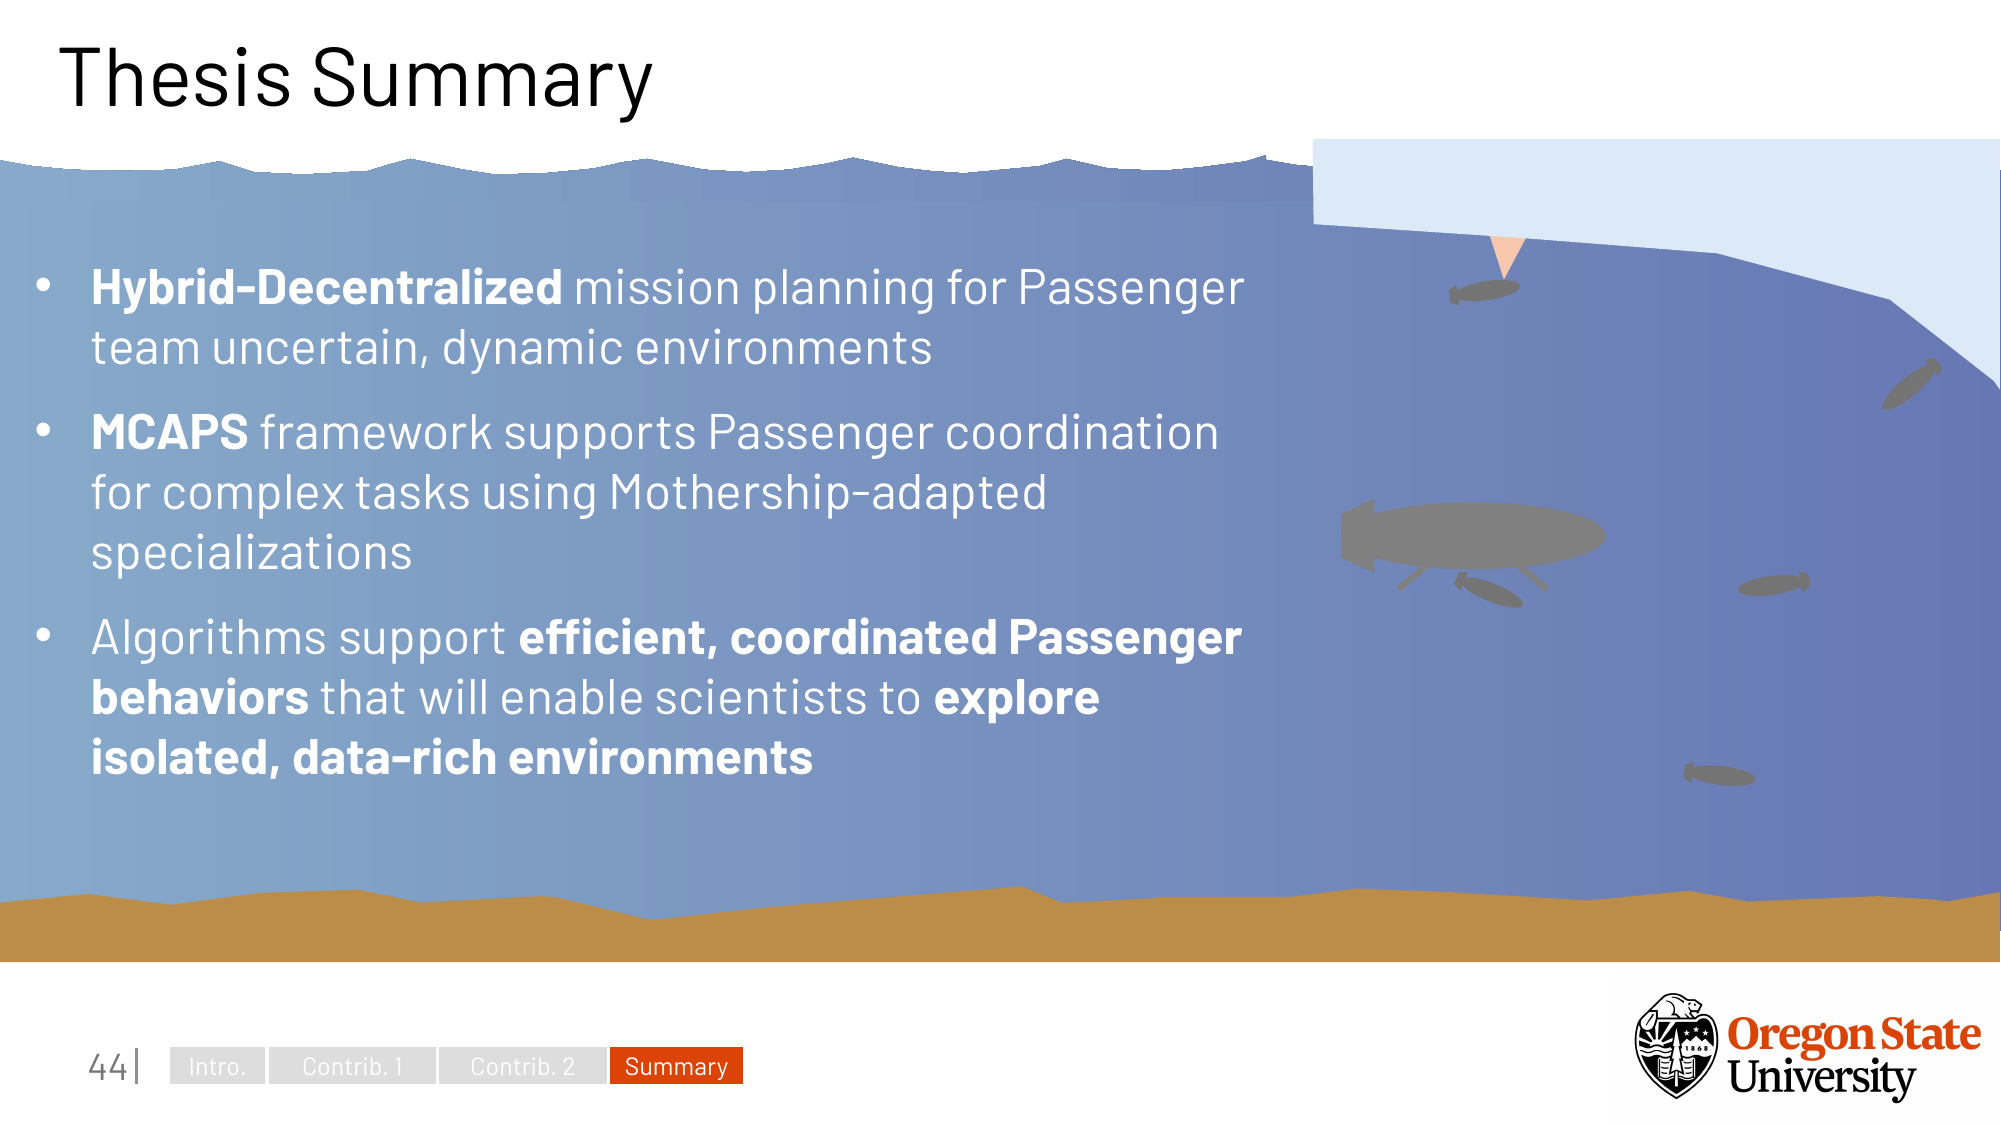

# Thesis Summary

Hybrid-Decentralized mission planning for Passenger team uncertain, dynamic environments
MCAPS framework supports Passenger coordination for complex tasks using Mothership-adapted specializations
Algorithms support efficient, coordinated Passenger behaviors that will enable scientists to explore isolated, data-rich environments

44
Intro.
Contrib. 1
Contrib. 2
Summary